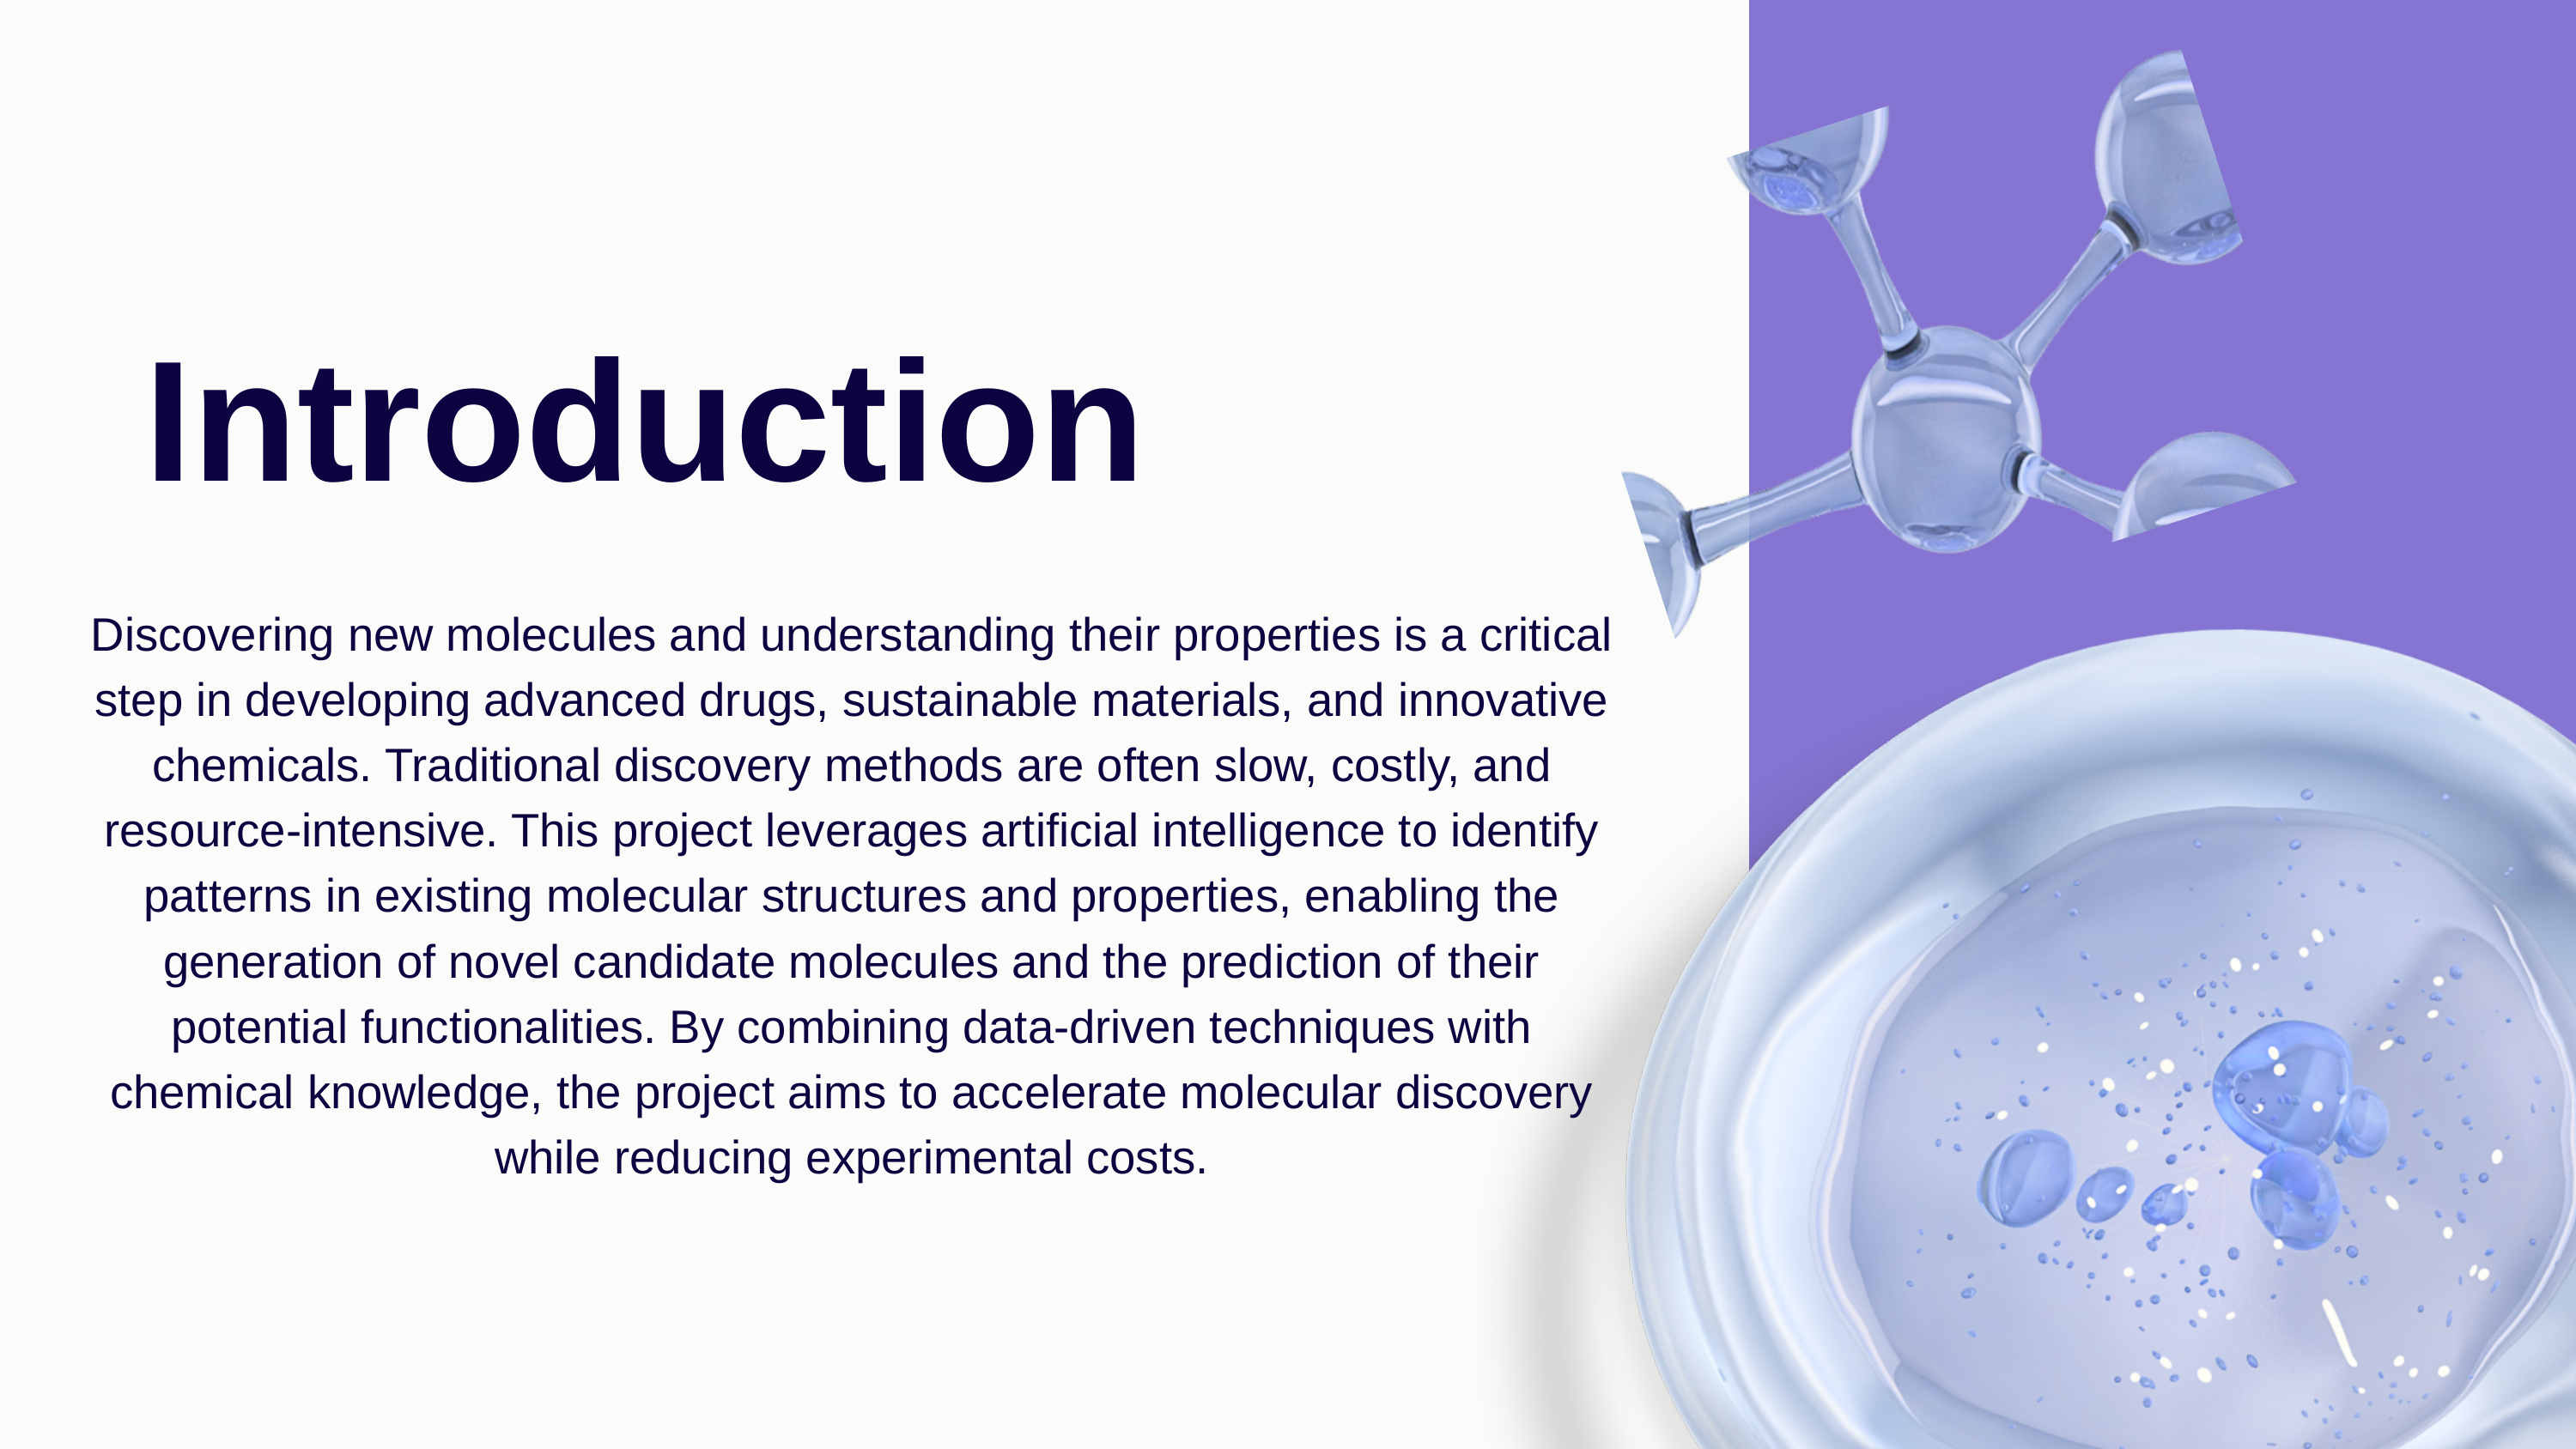

Introduction
Discovering new molecules and understanding their properties is a critical step in developing advanced drugs, sustainable materials, and innovative chemicals. Traditional discovery methods are often slow, costly, and resource-intensive. This project leverages artificial intelligence to identify patterns in existing molecular structures and properties, enabling the generation of novel candidate molecules and the prediction of their potential functionalities. By combining data-driven techniques with chemical knowledge, the project aims to accelerate molecular discovery while reducing experimental costs.